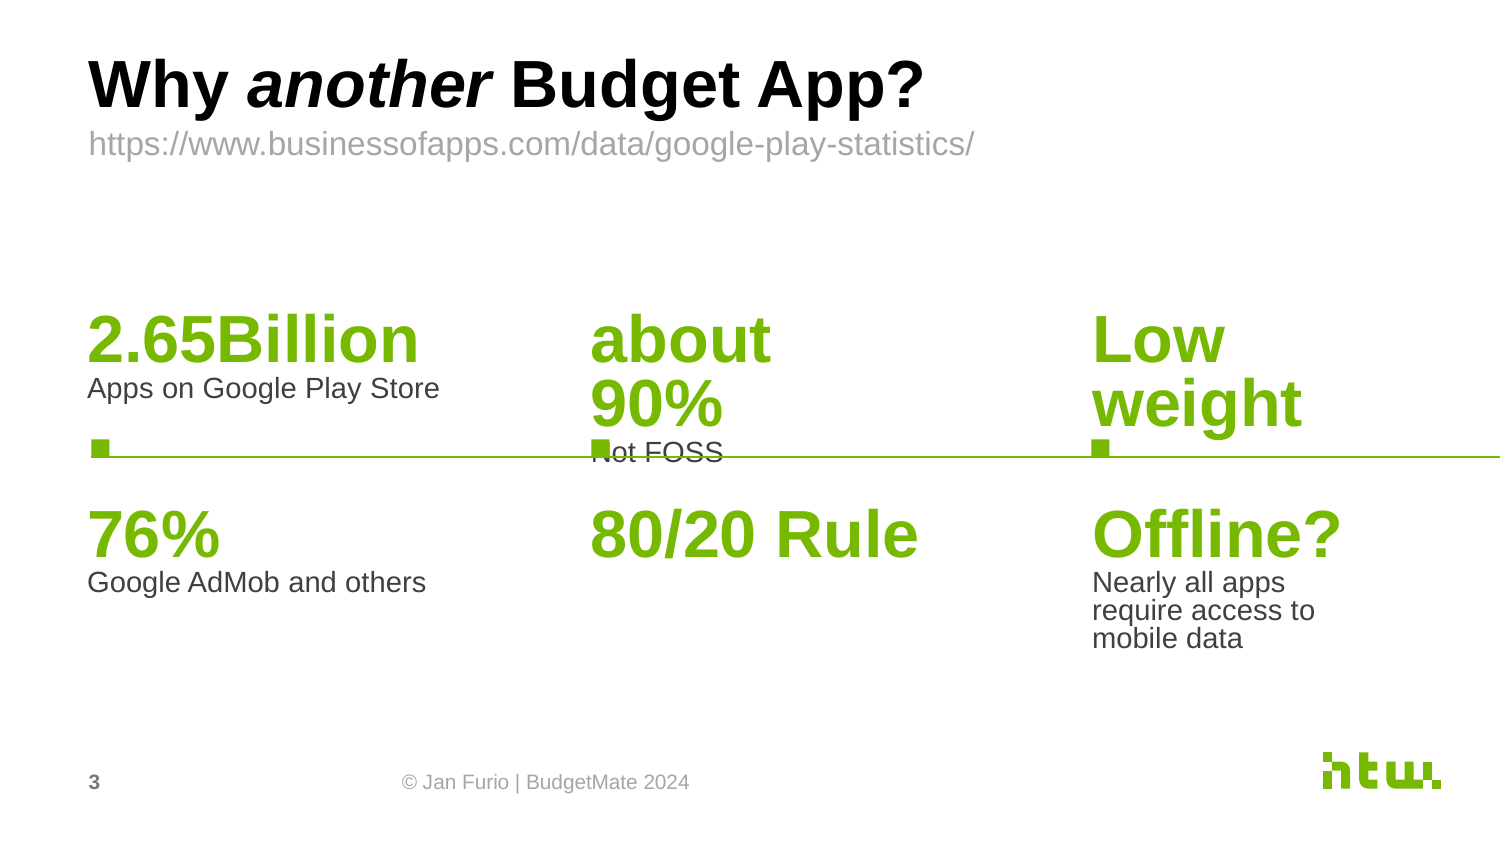

# Why another Budget App?
https://www.businessofapps.com/data/google-play-statistics/
2.65Billion
Apps on Google Play Store
about 90%
Not FOSS
Low weight

76%
Google AdMob and others
80/20 Rule
Offline?
Nearly all apps require access to mobile data
3
© Jan Furio | BudgetMate 2024